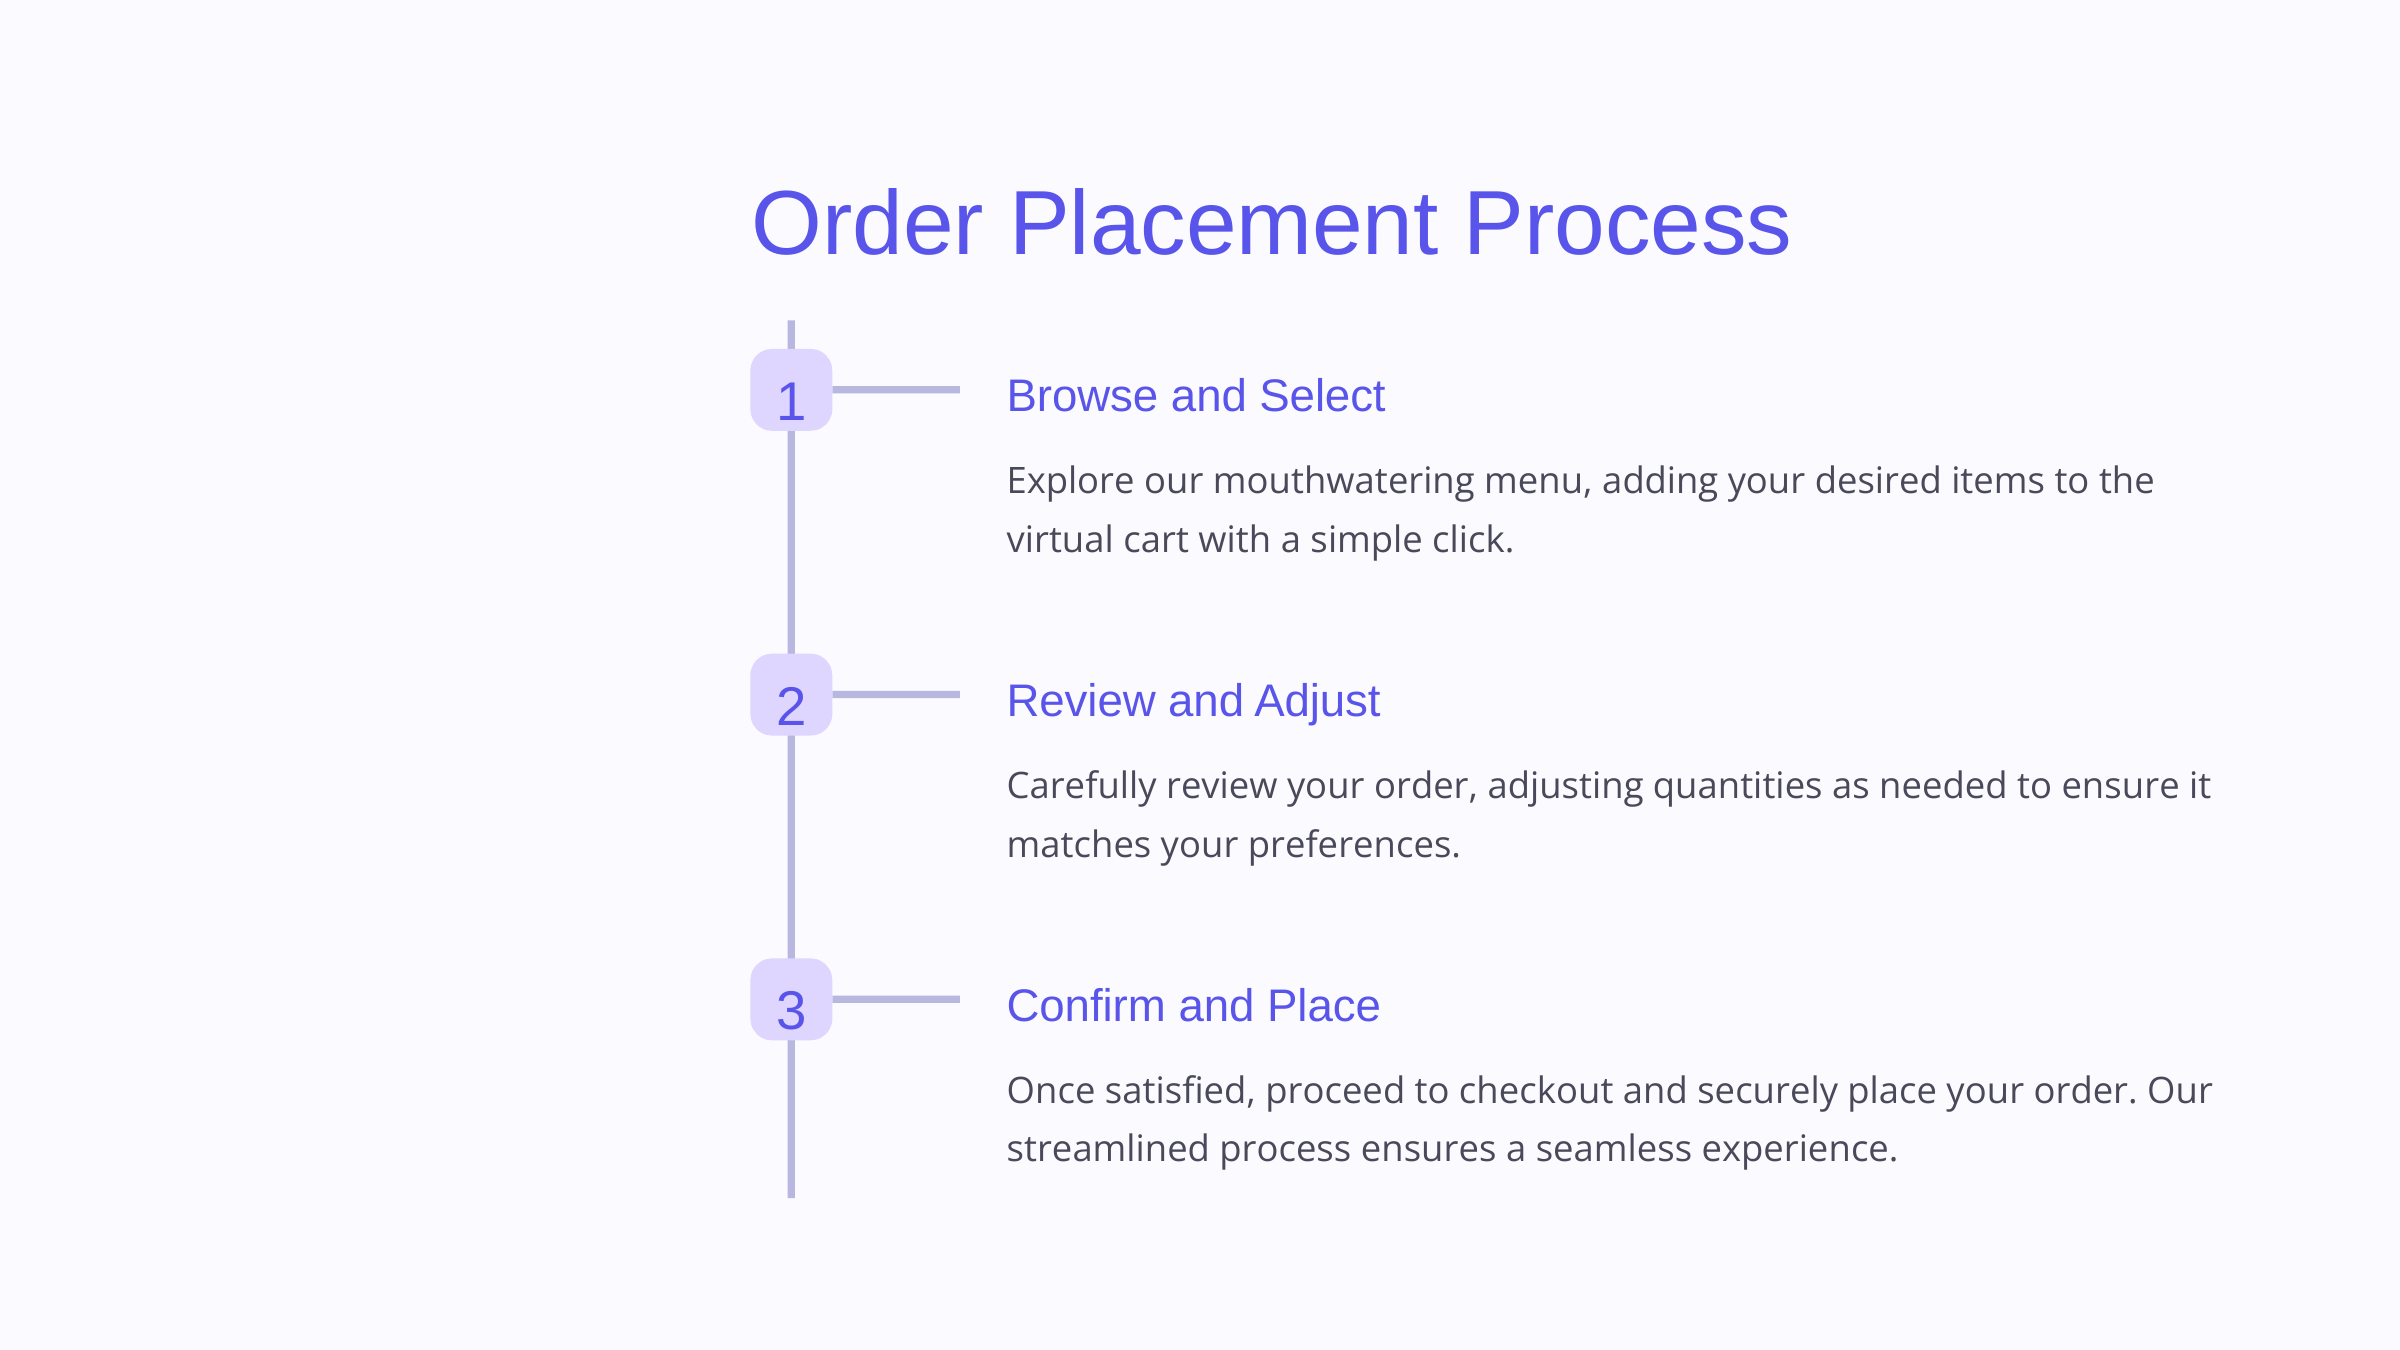

Order Placement Process

1
Browse and Select

Explore our mouthwatering menu, adding your desired items to the virtual cart with a simple click.

2
Review and Adjust

Carefully review your order, adjusting quantities as needed to ensure it matches your preferences.

3
Confirm and Place

Once satisfied, proceed to checkout and securely place your order. Our streamlined process ensures a seamless experience.